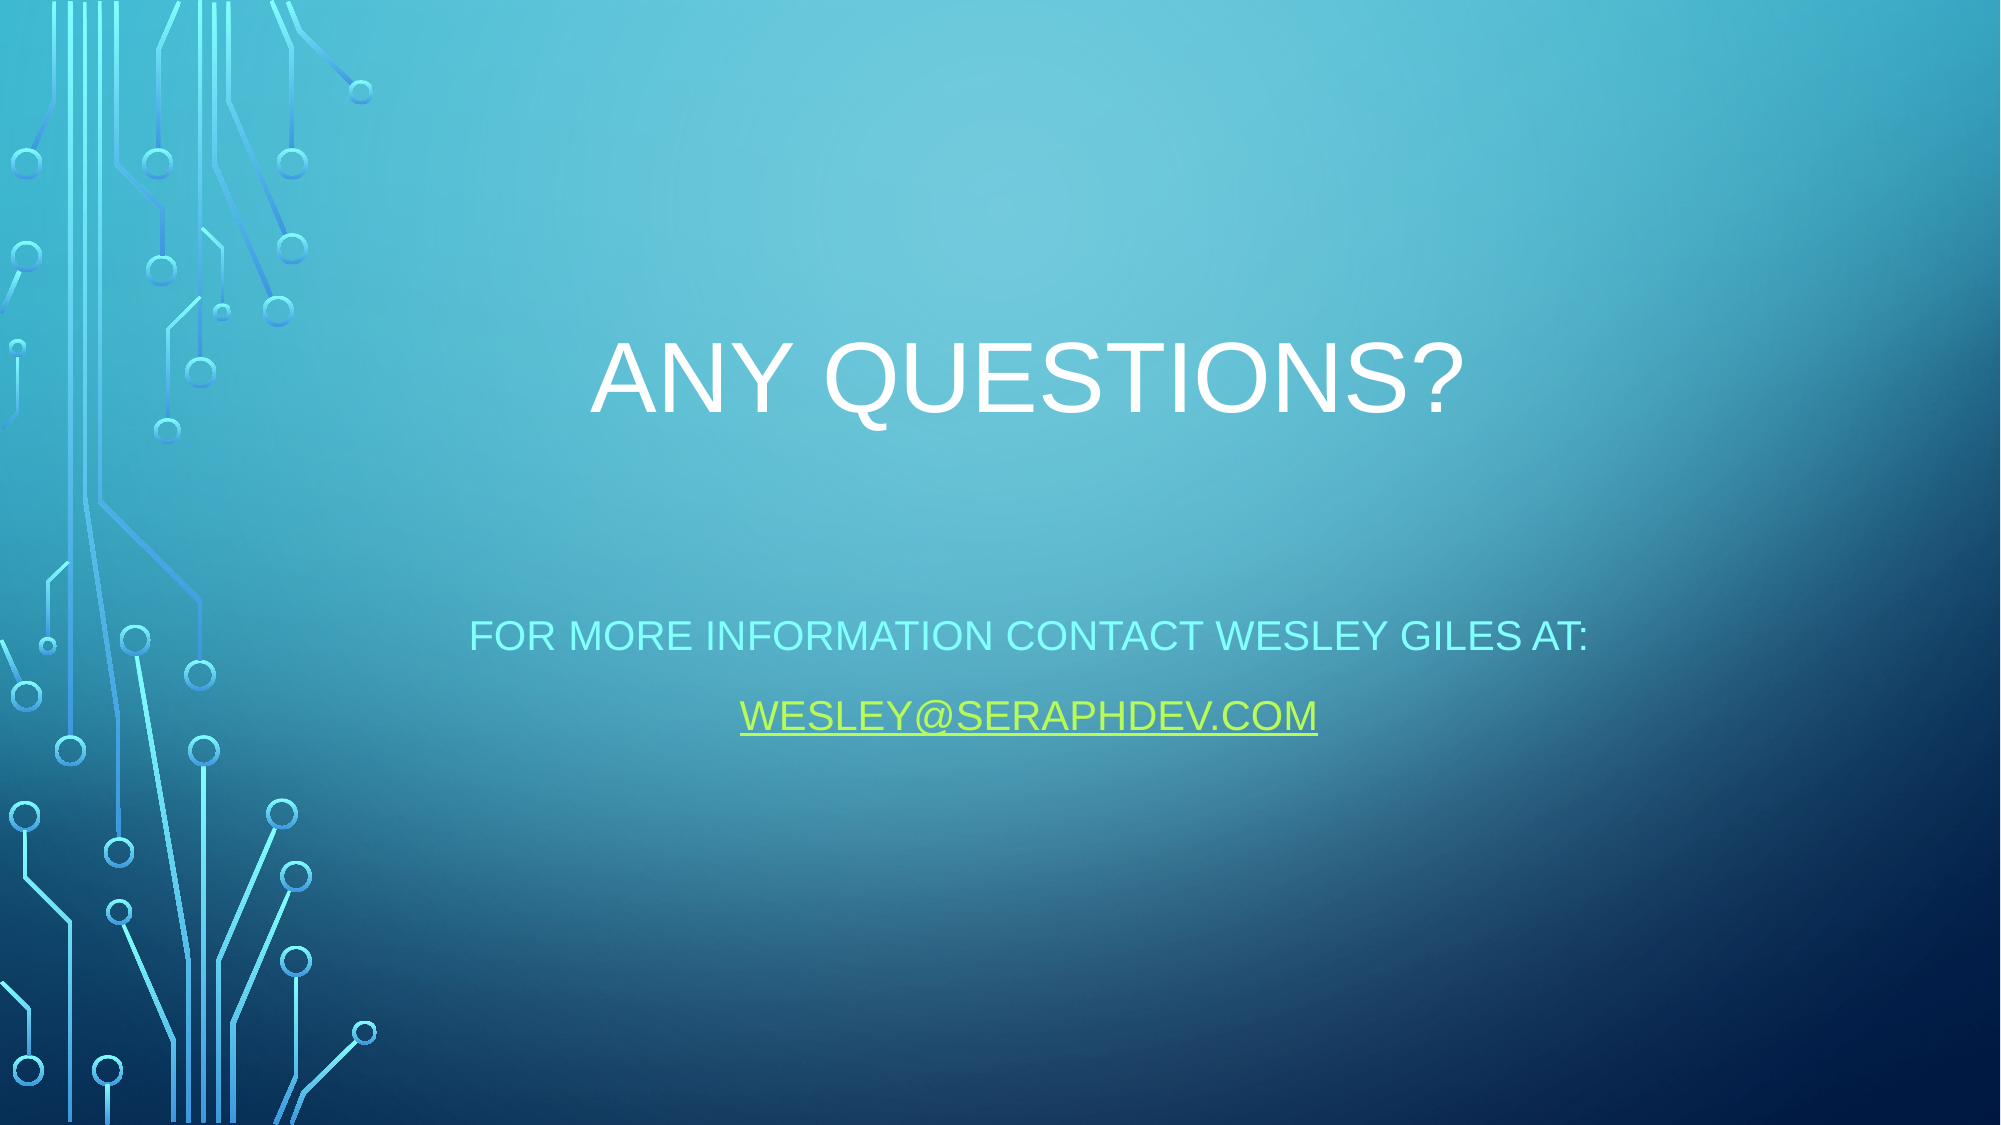

# Any Questions?
For more information contact Wesley Giles at:
Wesley@Seraphdev.com